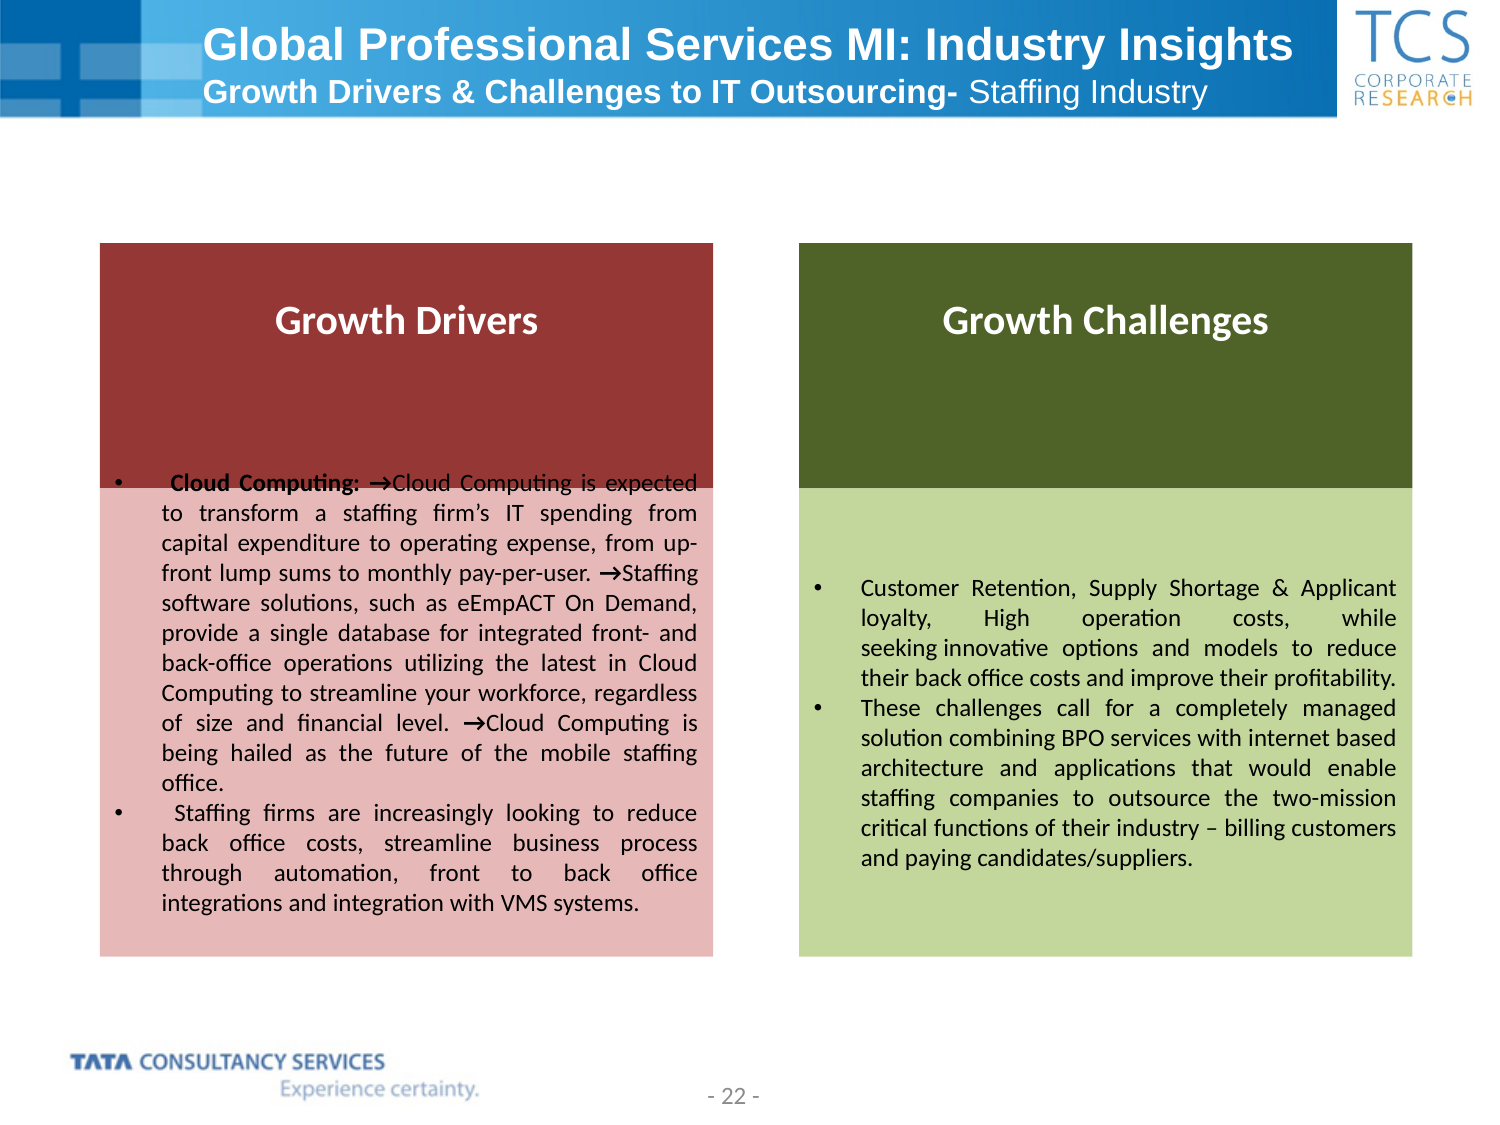

# Global Professional Services MI: Industry Insights Growth Drivers & Challenges to IT Outsourcing- Staffing Industry
Growth Drivers
 Cloud Computing: →Cloud Computing is expected to transform a staffing firm’s IT spending from capital expenditure to operating expense, from up-front lump sums to monthly pay-per-user. →Staffing software solutions, such as eEmpACT On Demand, provide a single database for integrated front- and back-office operations utilizing the latest in Cloud Computing to streamline your workforce, regardless of size and financial level. →Cloud Computing is being hailed as the future of the mobile staffing office.
Growth Challenges
Customer Retention, Supply Shortage & Applicant loyalty, High operation costs, while seeking innovative options and models to reduce their back office costs and improve their profitability.
These challenges call for a completely managed solution combining BPO services with internet based architecture and applications that would enable staffing companies to outsource the two-mission critical functions of their industry – billing customers and paying candidates/suppliers.
 Staffing firms are increasingly looking to reduce back office costs, streamline business process through automation, front to back office integrations and integration with VMS systems.
- 22 -